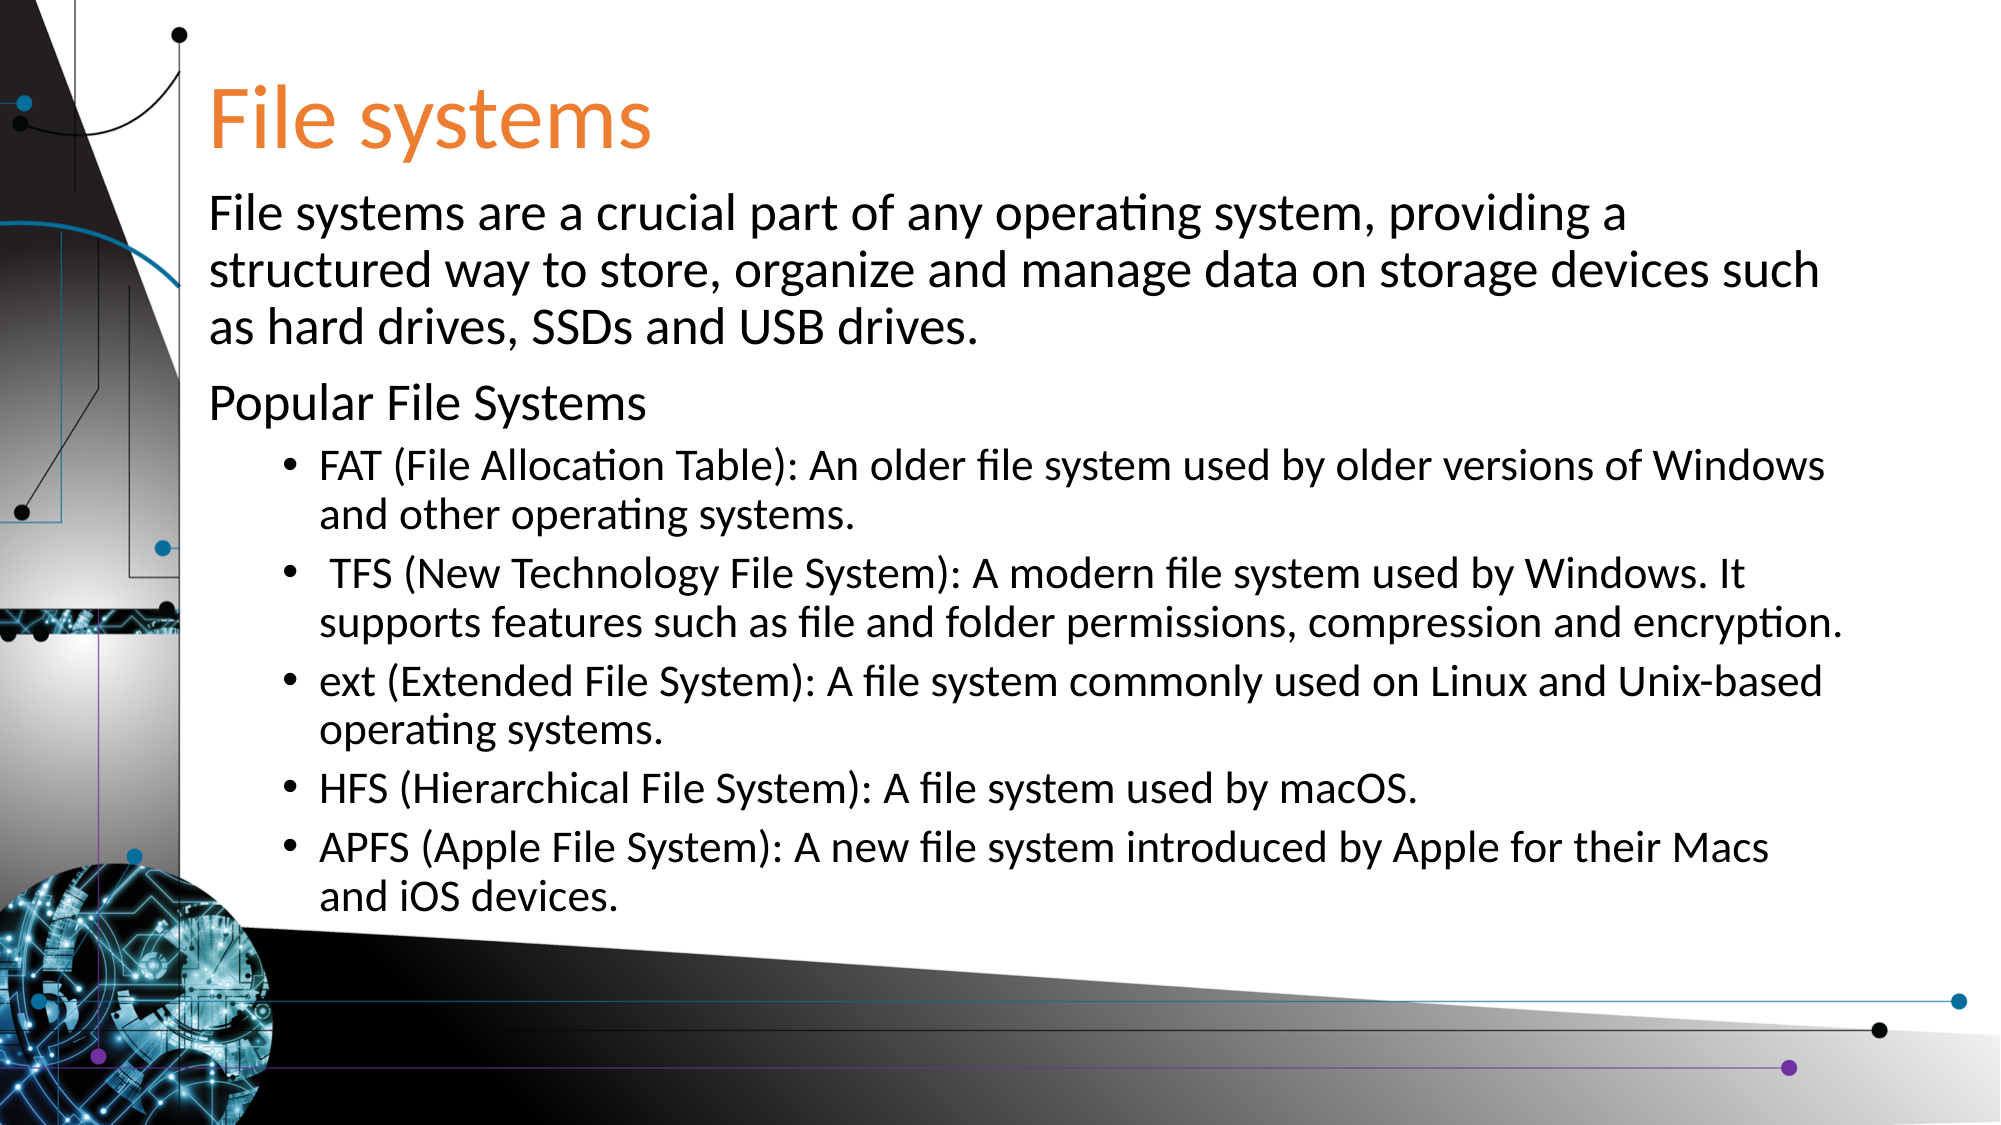

# File systems
File systems are a crucial part of any operating system, providing a structured way to store, organize and manage data on storage devices such as hard drives, SSDs and USB drives.
Popular File Systems
FAT (File Allocation Table): An older file system used by older versions of Windows and other operating systems.
 TFS (New Technology File System): A modern file system used by Windows. It supports features such as file and folder permissions, compression and encryption.
ext (Extended File System): A file system commonly used on Linux and Unix-based operating systems.
HFS (Hierarchical File System): A file system used by macOS.
APFS (Apple File System): A new file system introduced by Apple for their Macs and iOS devices.